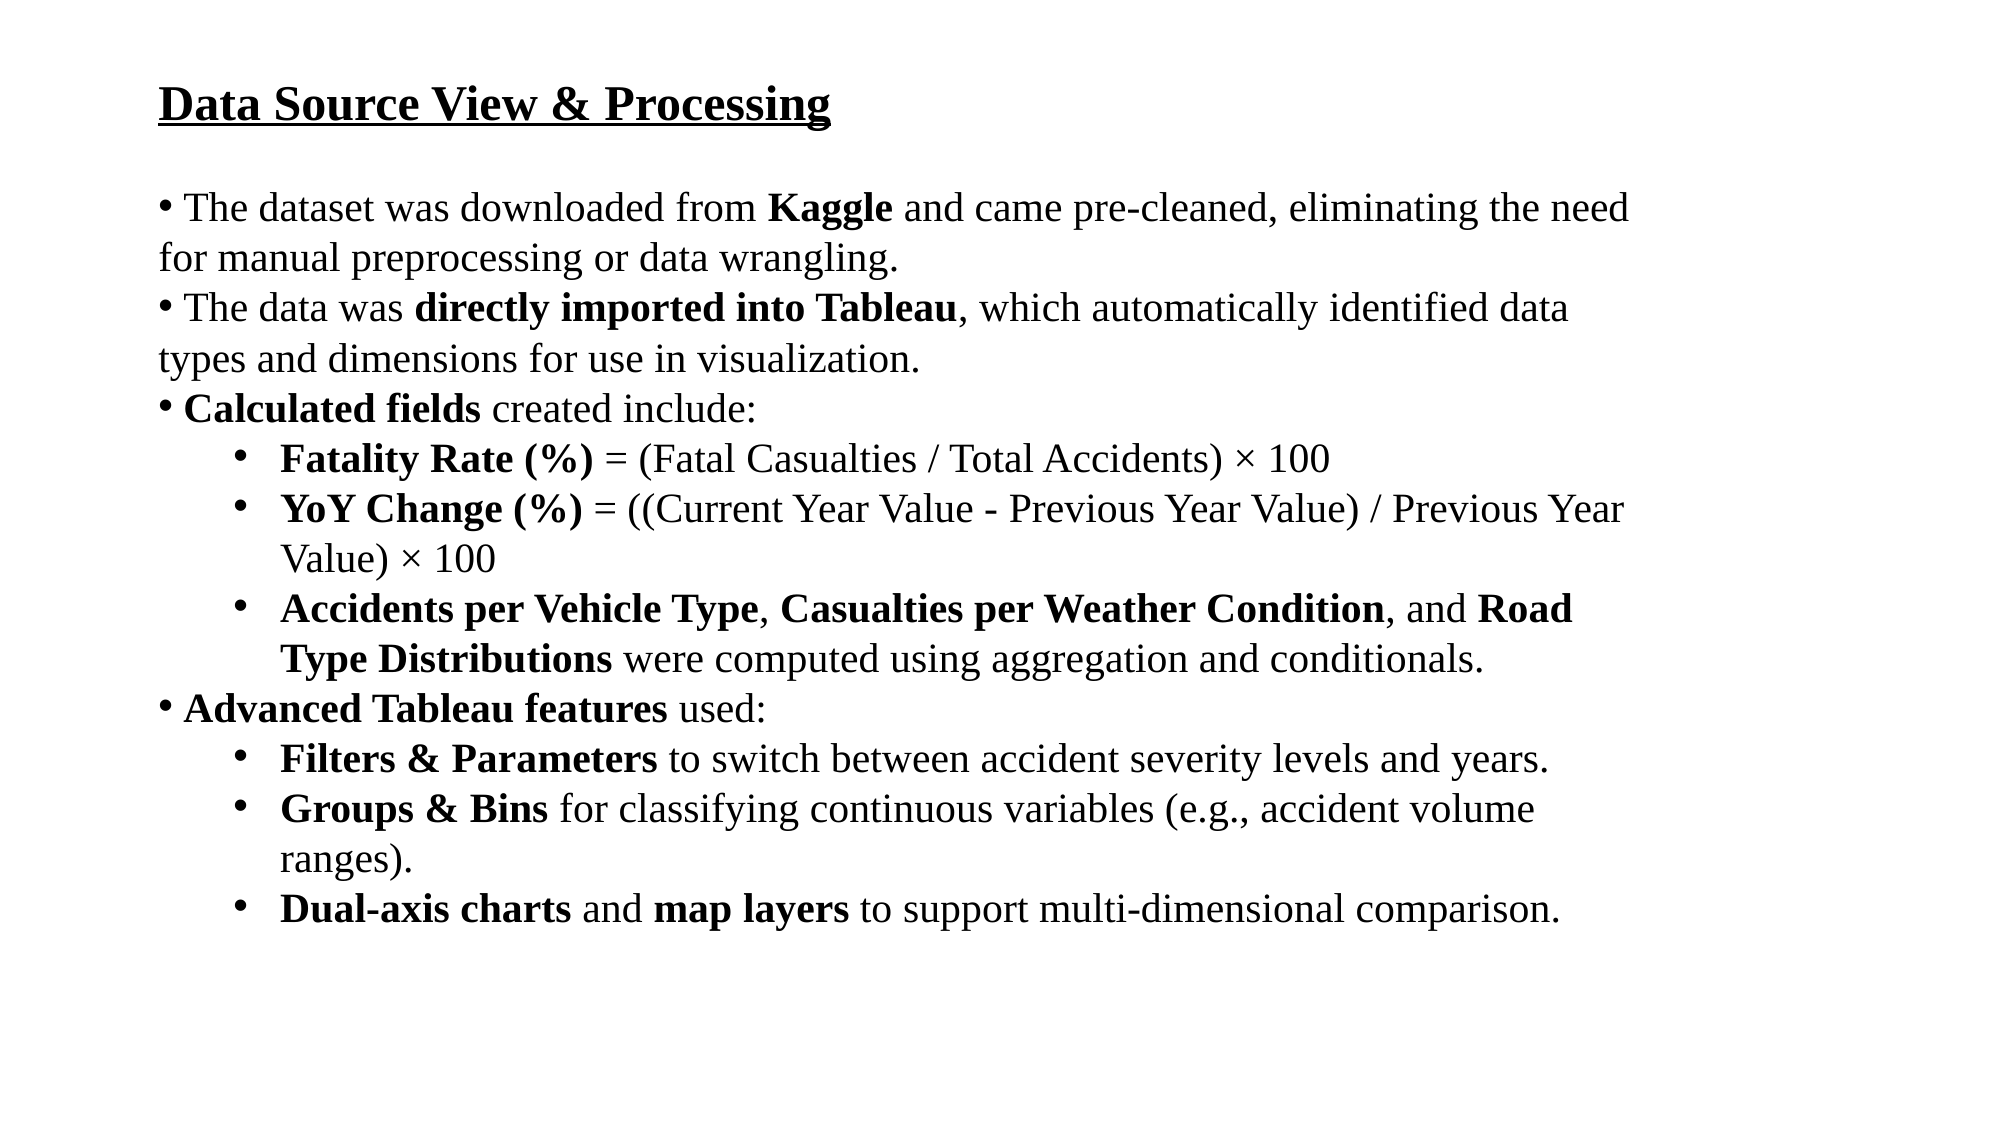

Data Source View & Processing

 The dataset was downloaded from Kaggle and came pre-cleaned, eliminating the need for manual preprocessing or data wrangling.
 The data was directly imported into Tableau, which automatically identified data types and dimensions for use in visualization.
 Calculated fields created include:
Fatality Rate (%) = (Fatal Casualties / Total Accidents) × 100
YoY Change (%) = ((Current Year Value - Previous Year Value) / Previous Year Value) × 100
Accidents per Vehicle Type, Casualties per Weather Condition, and Road Type Distributions were computed using aggregation and conditionals.
 Advanced Tableau features used:
Filters & Parameters to switch between accident severity levels and years.
Groups & Bins for classifying continuous variables (e.g., accident volume ranges).
Dual-axis charts and map layers to support multi-dimensional comparison.